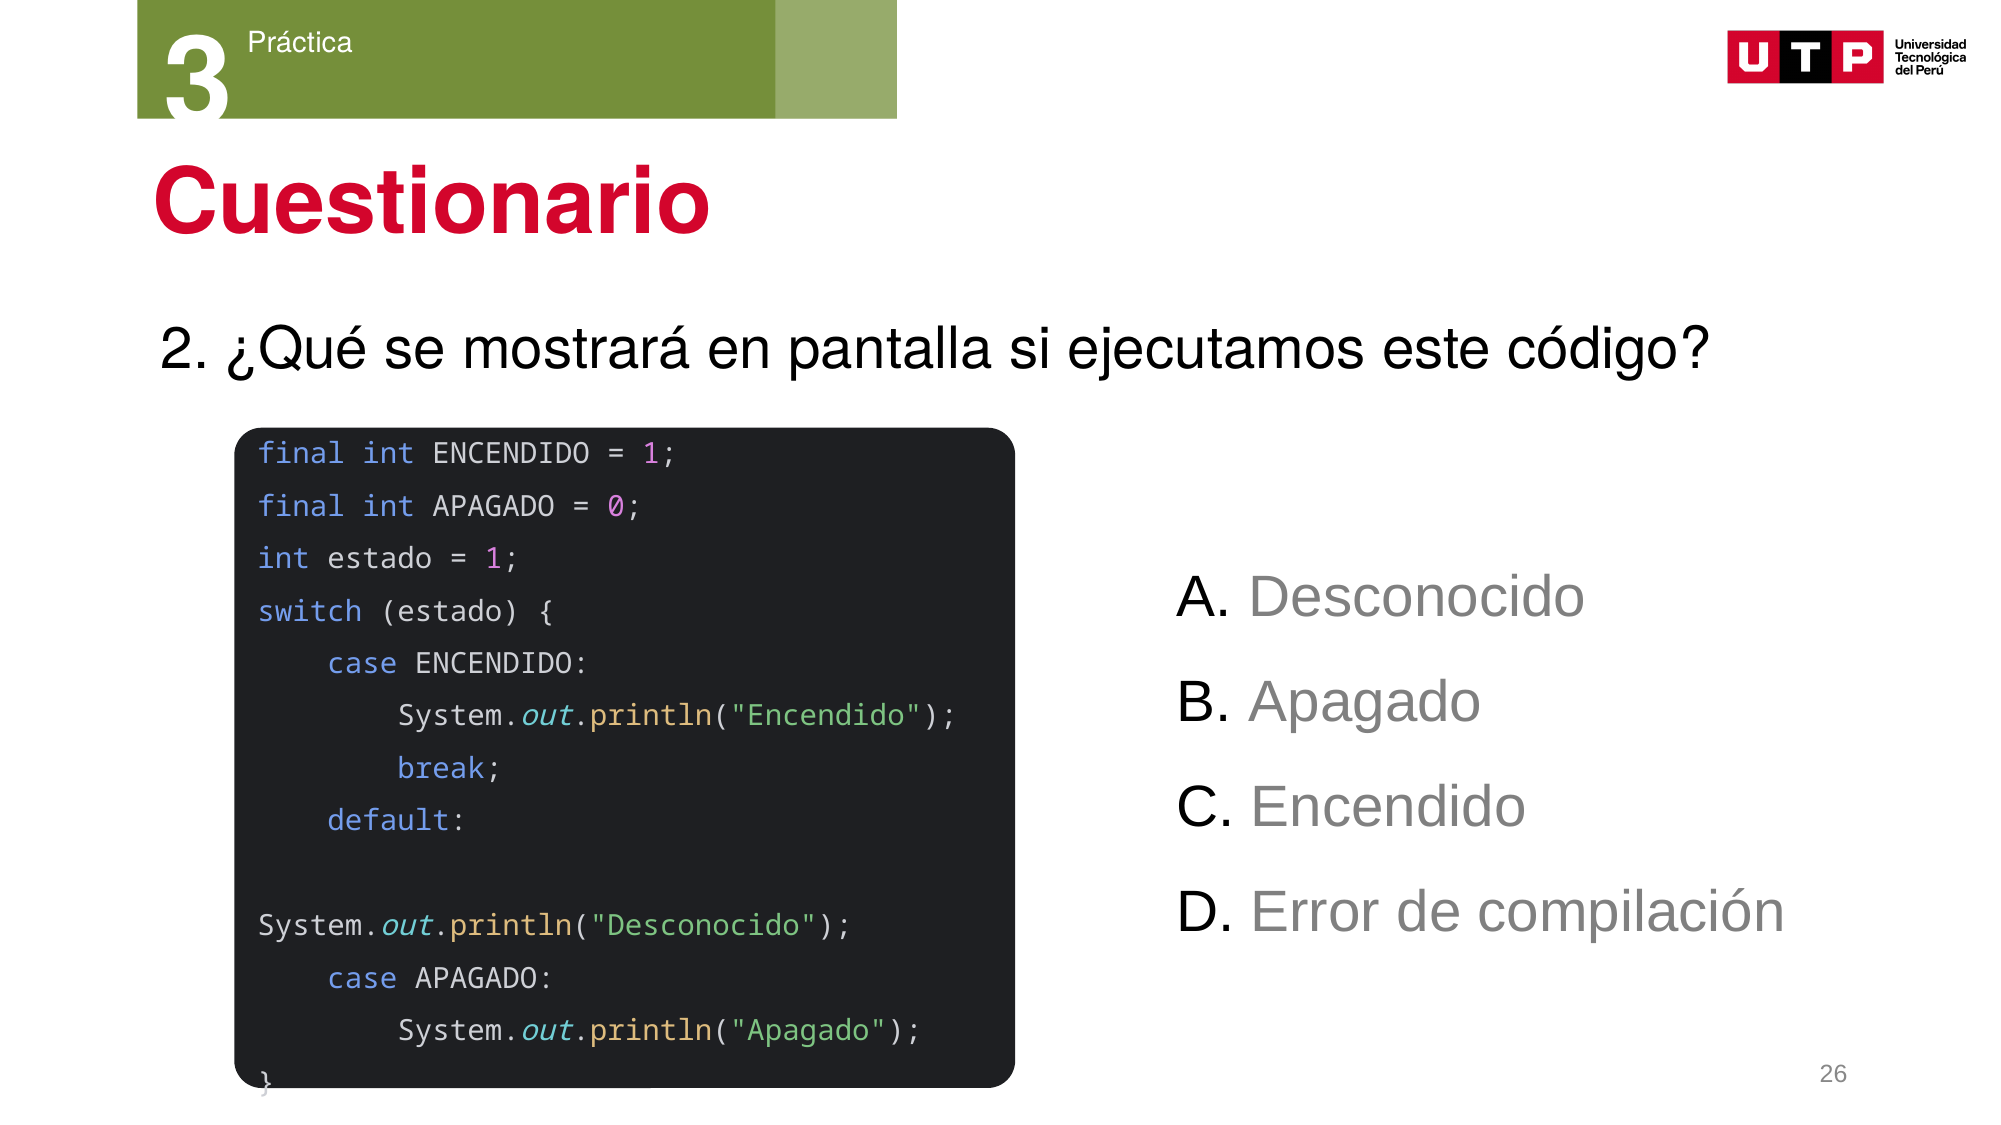

3

Práctica
# Cuestionario
2. ¿Qué se mostrará en pantalla si ejecutamos este código?
final int ENCENDIDO = 1;
final int APAGADO = 0;
int estado = 1;
switch (estado) {
    case ENCENDIDO:
        System.out.println("Encendido");
        break;
    default:
        System.out.println("Desconocido");
    case APAGADO:
        System.out.println("Apagado");
}
 Desconocido
 Apagado
 Encendido
 Error de compilación
26